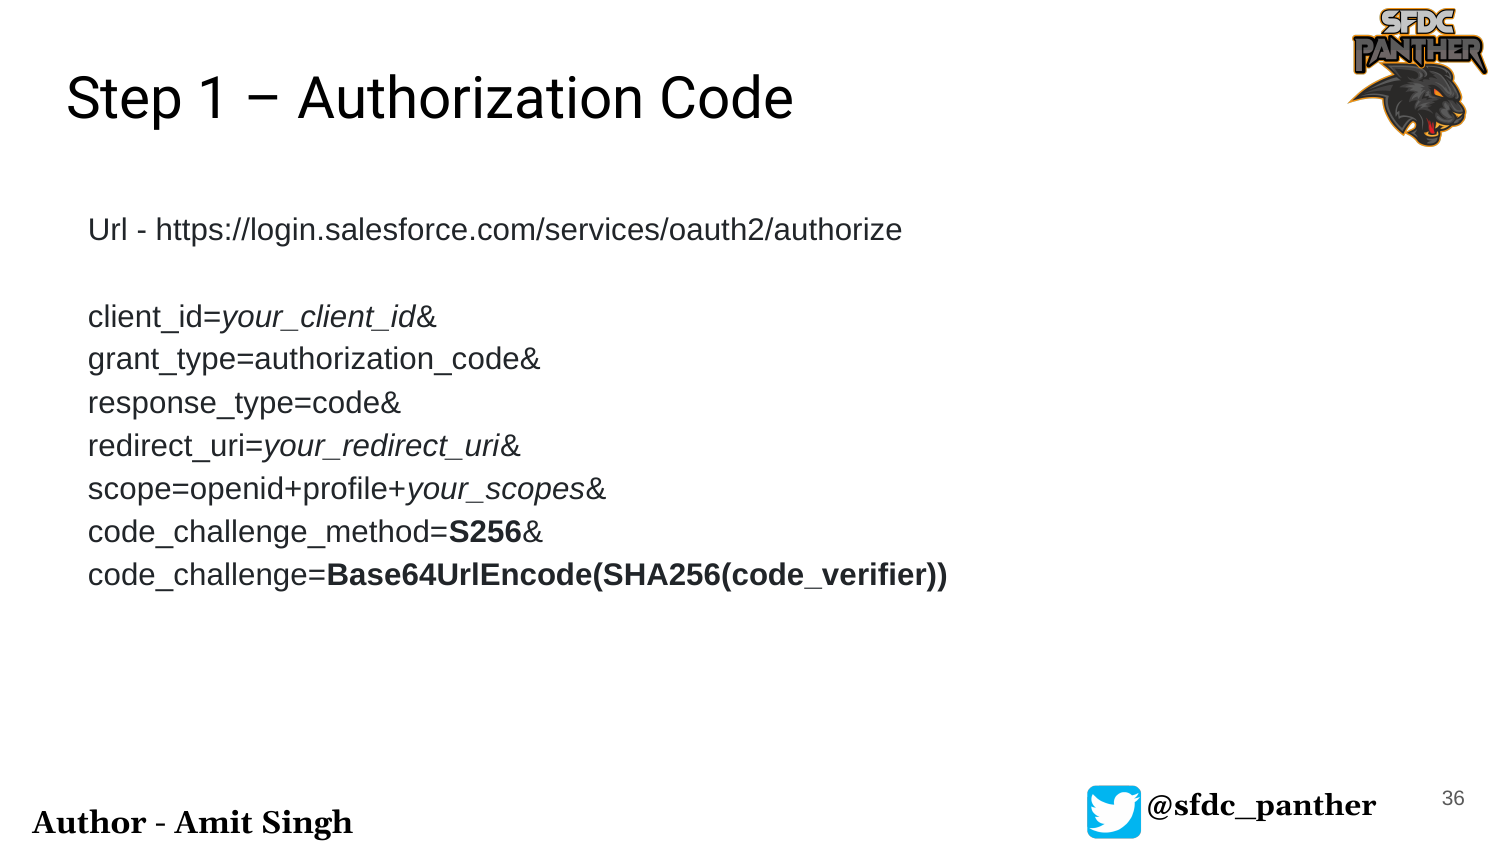

# Step 1 – Authorization Code
Url - https://login.salesforce.com/services/oauth2/authorize

client_id=your_client_id&
grant_type=authorization_code&
response_type=code&
redirect_uri=your_redirect_uri&
scope=openid+profile+your_scopes&
code_challenge_method=S256&
code_challenge=Base64UrlEncode(SHA256(code_verifier))
36